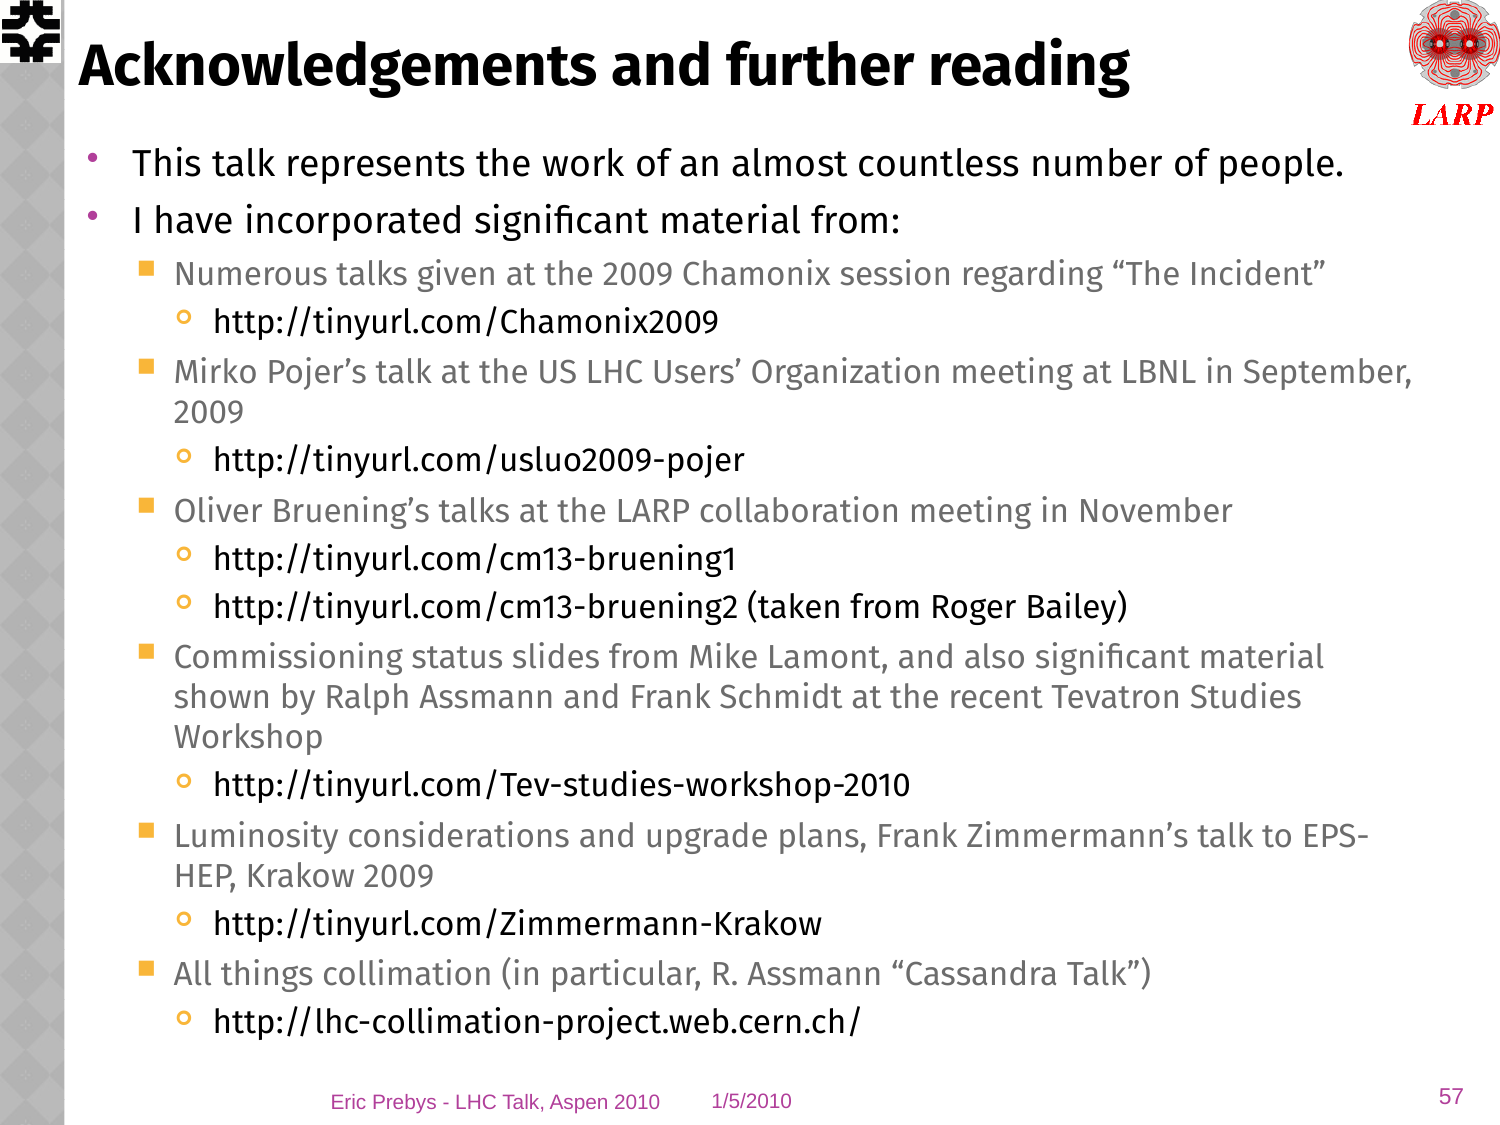

# Acknowledgements and further reading
This talk represents the work of an almost countless number of people.
I have incorporated significant material from:
Numerous talks given at the 2009 Chamonix session regarding “The Incident”
http://tinyurl.com/Chamonix2009
Mirko Pojer’s talk at the US LHC Users’ Organization meeting at LBNL in September, 2009
http://tinyurl.com/usluo2009-pojer
Oliver Bruening’s talks at the LARP collaboration meeting in November
http://tinyurl.com/cm13-bruening1
http://tinyurl.com/cm13-bruening2 (taken from Roger Bailey)
Commissioning status slides from Mike Lamont, and also significant material shown by Ralph Assmann and Frank Schmidt at the recent Tevatron Studies Workshop
http://tinyurl.com/Tev-studies-workshop-2010
Luminosity considerations and upgrade plans, Frank Zimmermann’s talk to EPS-HEP, Krakow 2009
http://tinyurl.com/Zimmermann-Krakow
All things collimation (in particular, R. Assmann “Cassandra Talk”)
http://lhc-collimation-project.web.cern.ch/
57
Eric Prebys - LHC Talk, Aspen 2010
1/5/2010